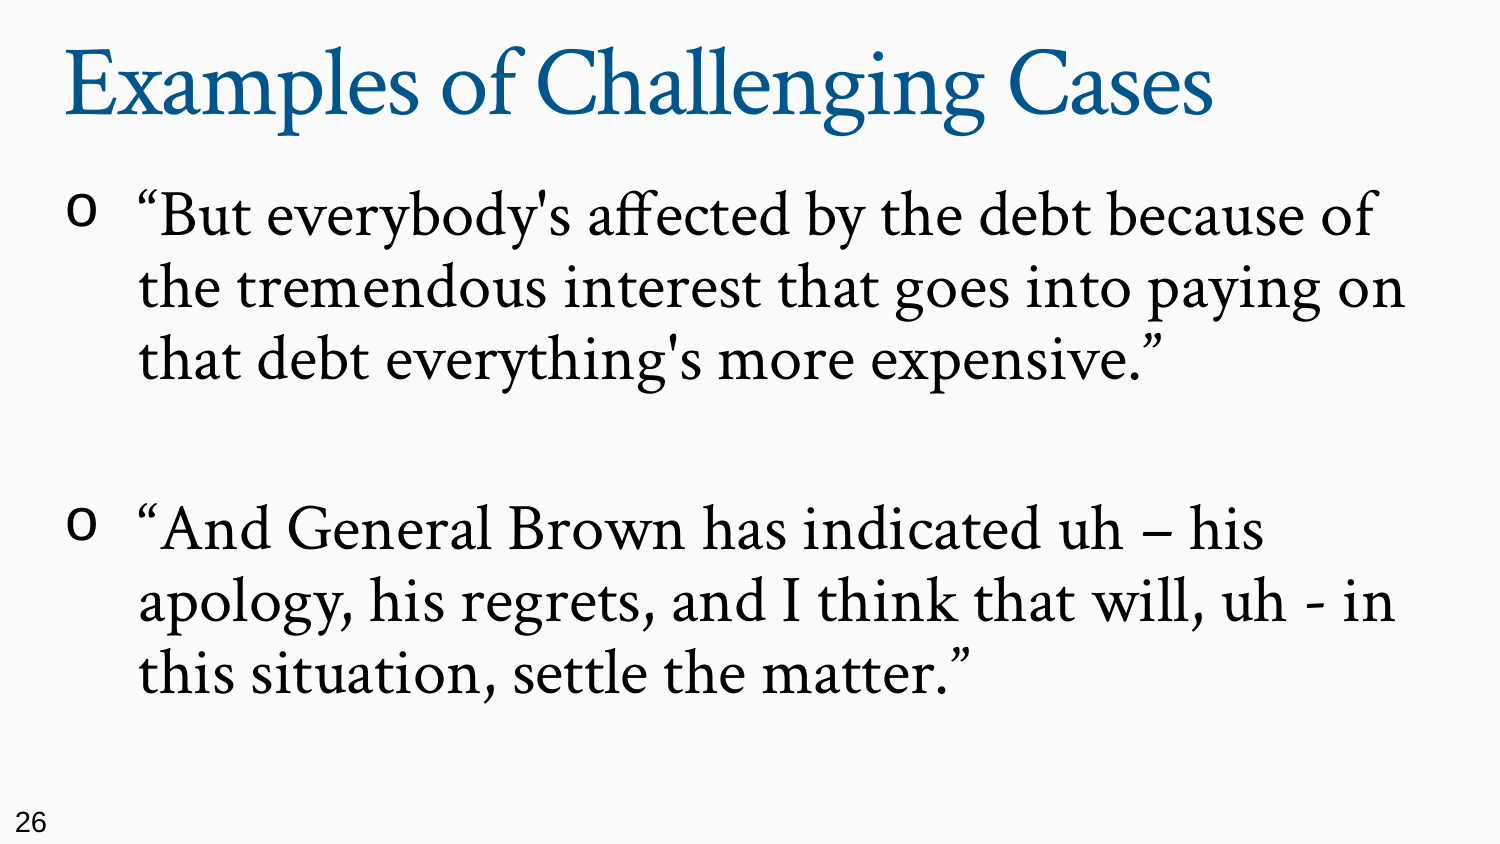

# Examples of Challenging Cases
“But everybody's affected by the debt because of the tremendous interest that goes into paying on that debt everything's more expensive.”

“And General Brown has indicated uh – his apology, his regrets, and I think that will, uh - in this situation, settle the matter.”
26